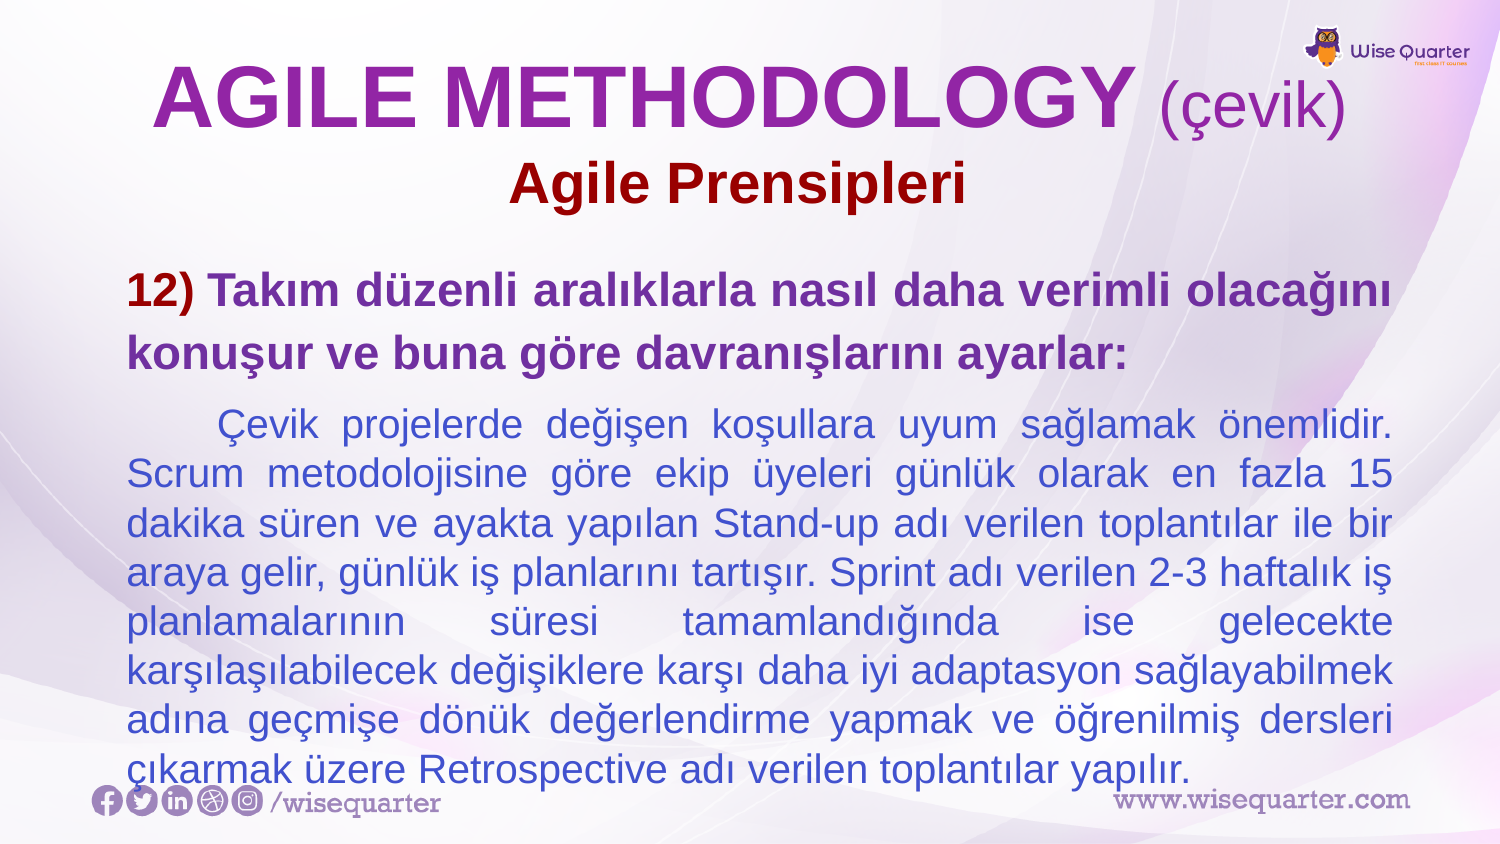

# AGILE METHODOLOGY (çevik)
Agile Prensipleri
12) Takım düzenli aralıklarla nasıl daha verimli olacağını konuşur ve buna göre davranışlarını ayarlar:

    Çevik projelerde değişen koşullara uyum sağlamak önemlidir. Scrum metodolojisine göre ekip üyeleri günlük olarak en fazla 15 dakika süren ve ayakta yapılan Stand-up adı verilen toplantılar ile bir araya gelir, günlük iş planlarını tartışır. Sprint adı verilen 2-3 haftalık iş planlamalarının süresi tamamlandığında ise gelecekte karşılaşılabilecek değişiklere karşı daha iyi adaptasyon sağlayabilmek adına geçmişe dönük değerlendirme yapmak ve öğrenilmiş dersleri çıkarmak üzere Retrospective adı verilen toplantılar yapılır.